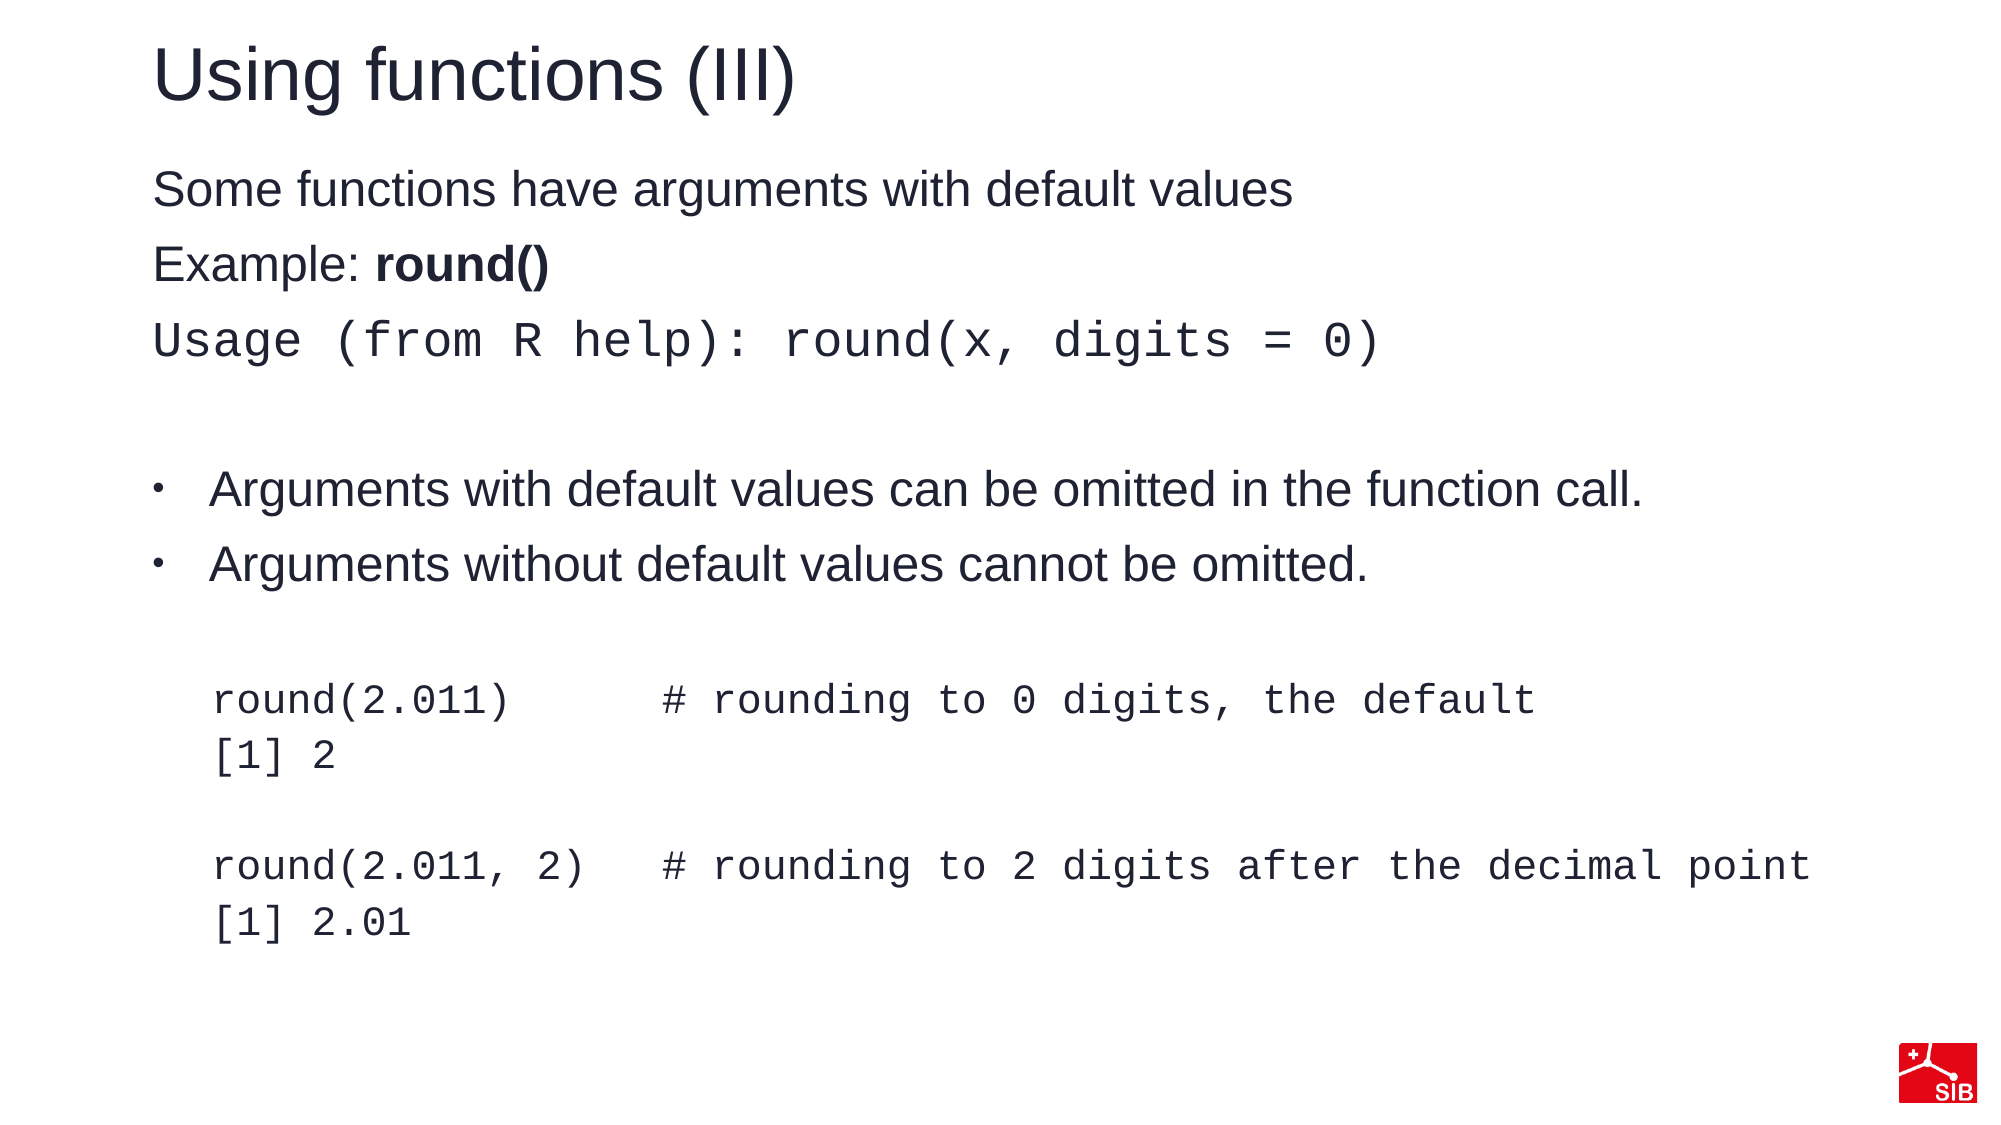

# Using functions (III)
Some functions have arguments with default values
Example: round()
Usage (from R help): round(x, digits = 0)

Arguments with default values can be omitted in the function call.
Arguments without default values cannot be omitted.

round(2.011)      # rounding to 0 digits, the default
[1] 2

round(2.011, 2)   # rounding to 2 digits after the decimal point
[1] 2.01